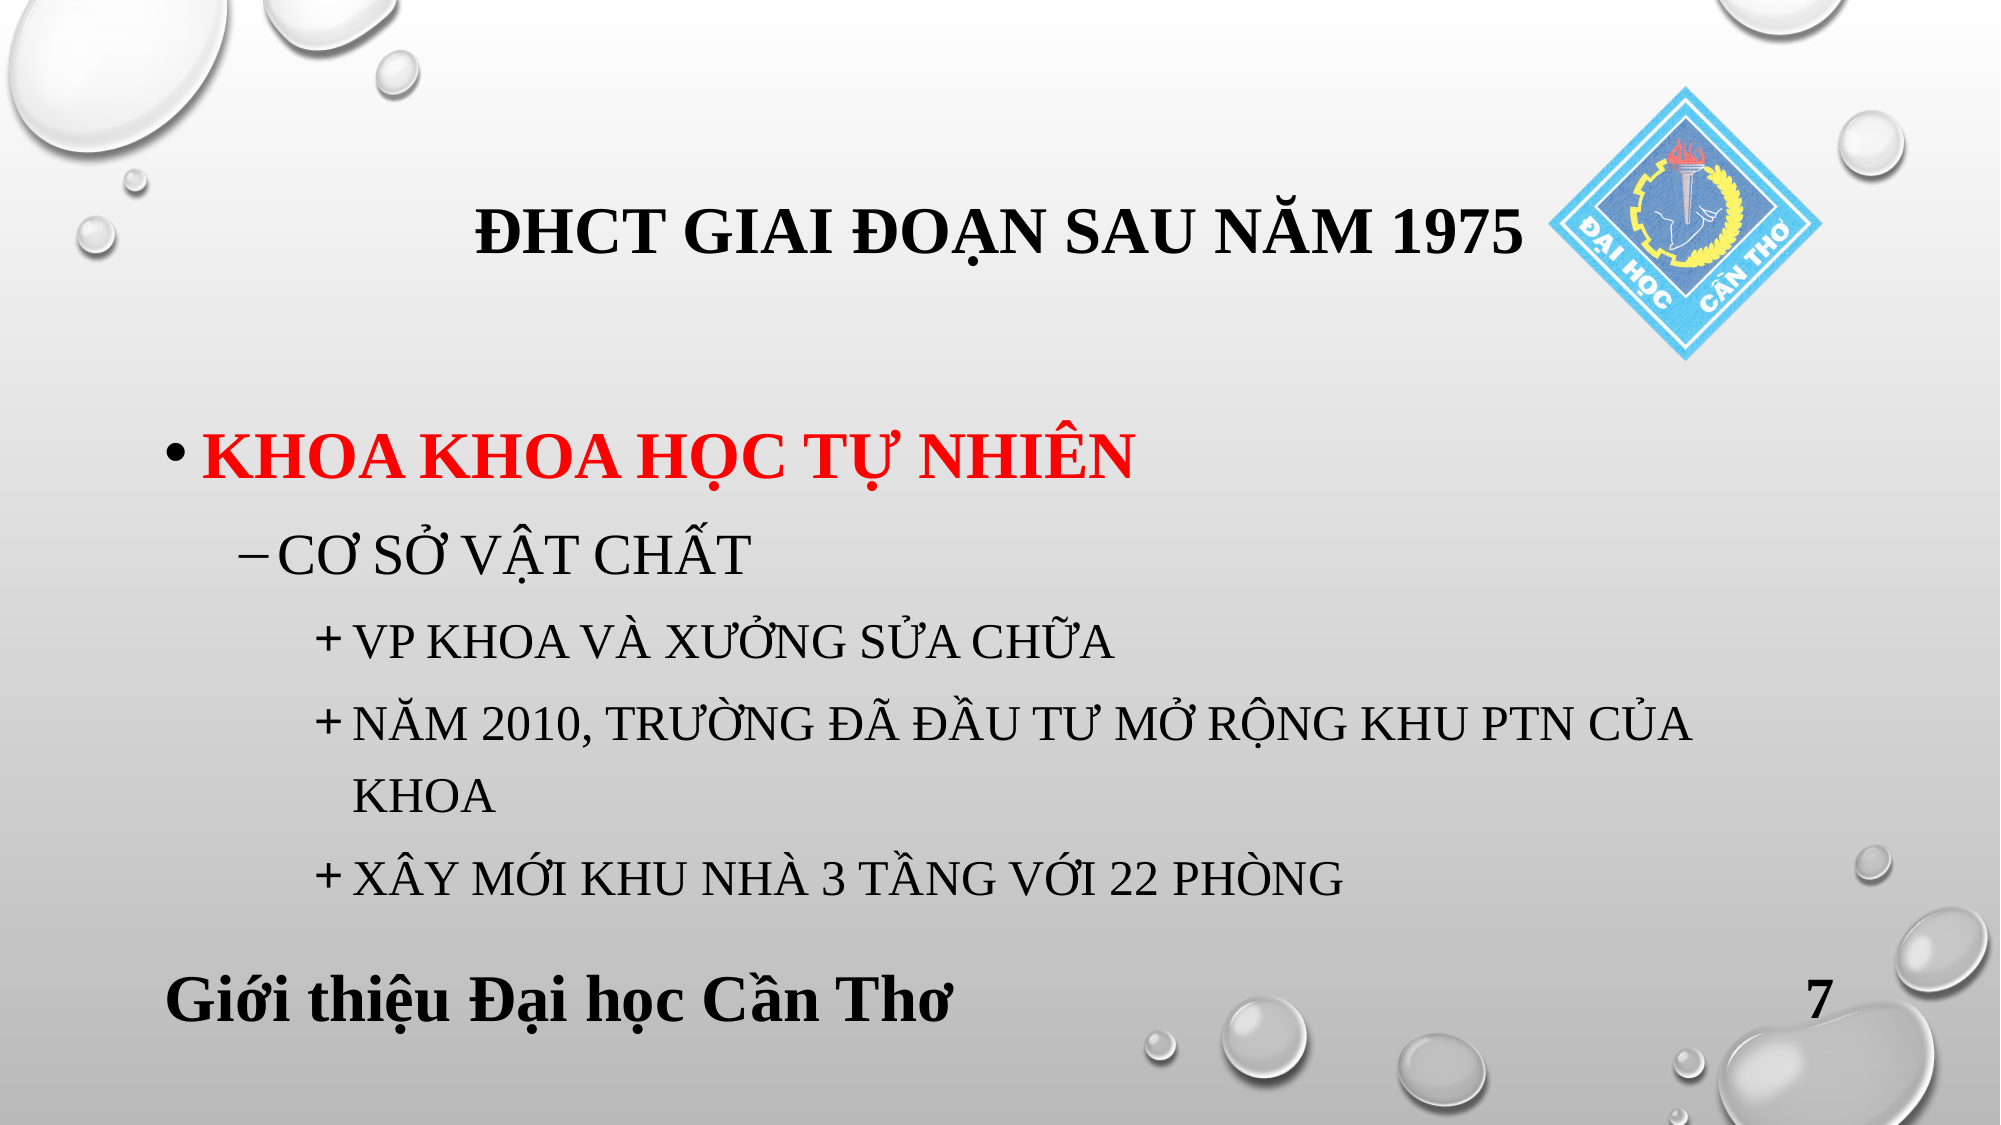

# ĐHCT GIAI ĐOẠN SAU NĂM 1975
KHOA KHOA HỌC TỰ NHIÊN
CƠ SỞ VẬT CHẤT
VP KHOA VÀ XƯỞNG SỬA CHỮA
NĂM 2010, TRƯỜNG ĐÃ ĐẦU TƯ MỞ RỘNG KHU PTN CỦA KHOA
XÂY MỚI KHU NHÀ 3 TầNG VỚI 22 PHÒNG
Giới thiệu Đại học Cần Thơ
7